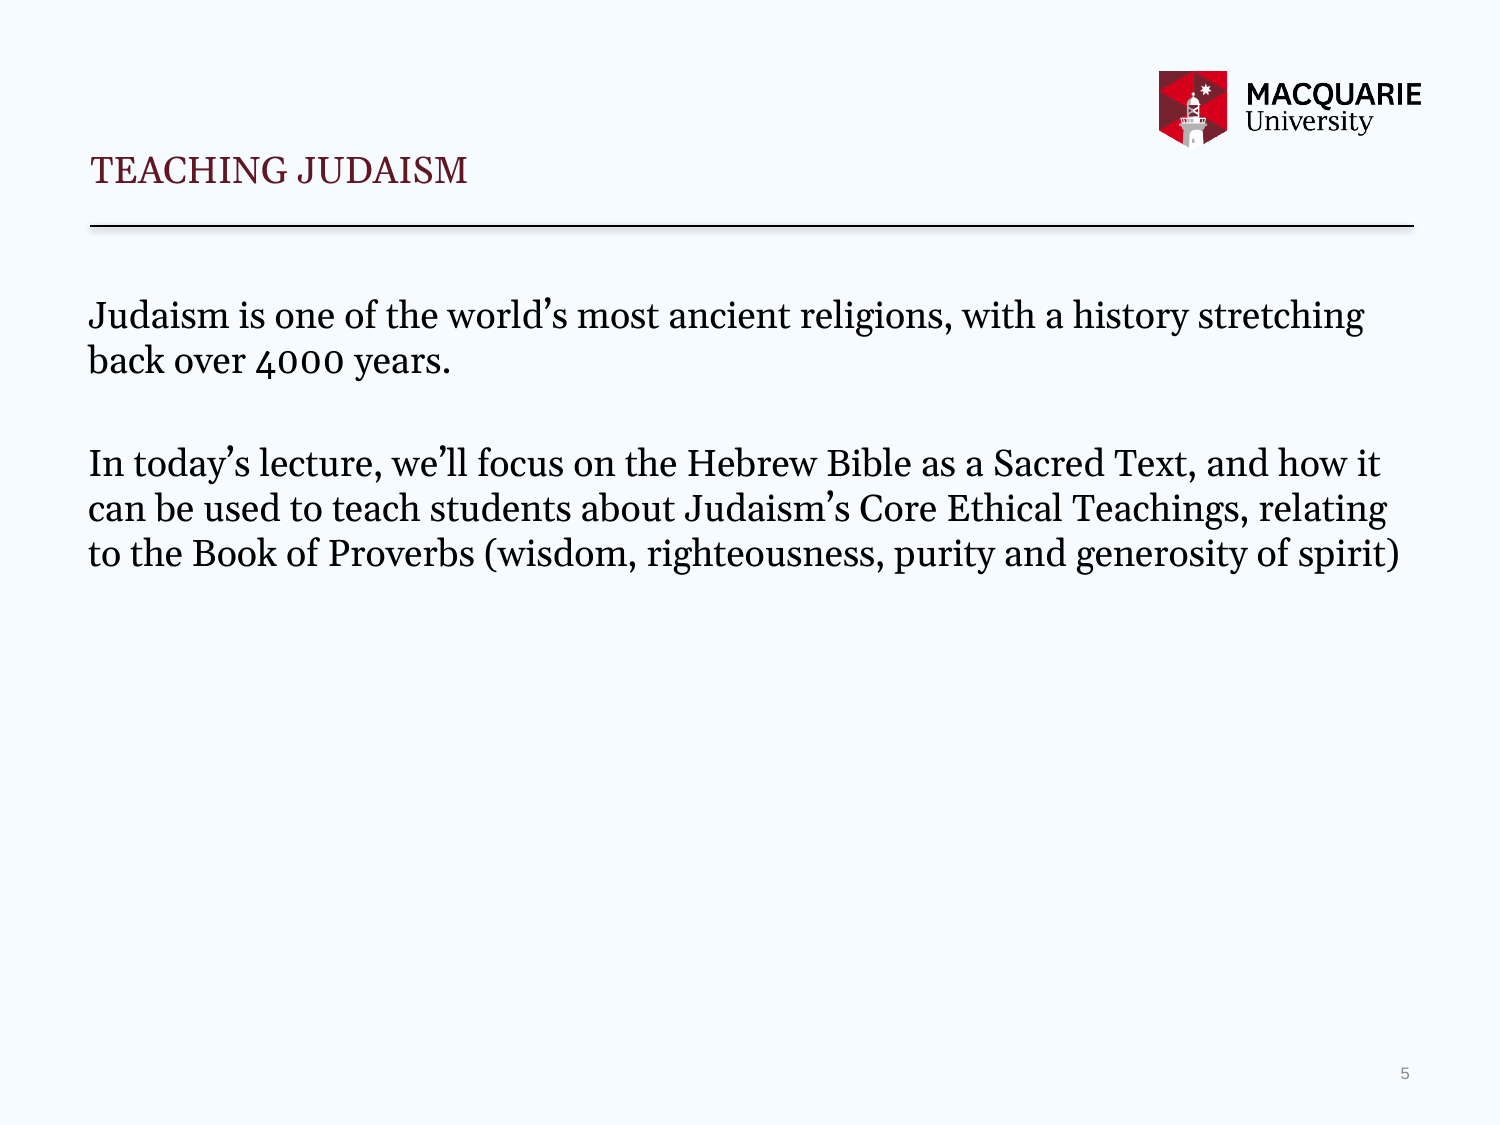

#
Teaching Judaism
Judaism is one of the world’s most ancient religions, with a history stretching back over 4000 years.

In today’s lecture, we’ll focus on the Hebrew Bible as a Sacred Text, and how it can be used to teach students about Judaism’s Core Ethical Teachings, relating to the Book of Proverbs (wisdom, righteousness, purity and generosity of spirit)
5